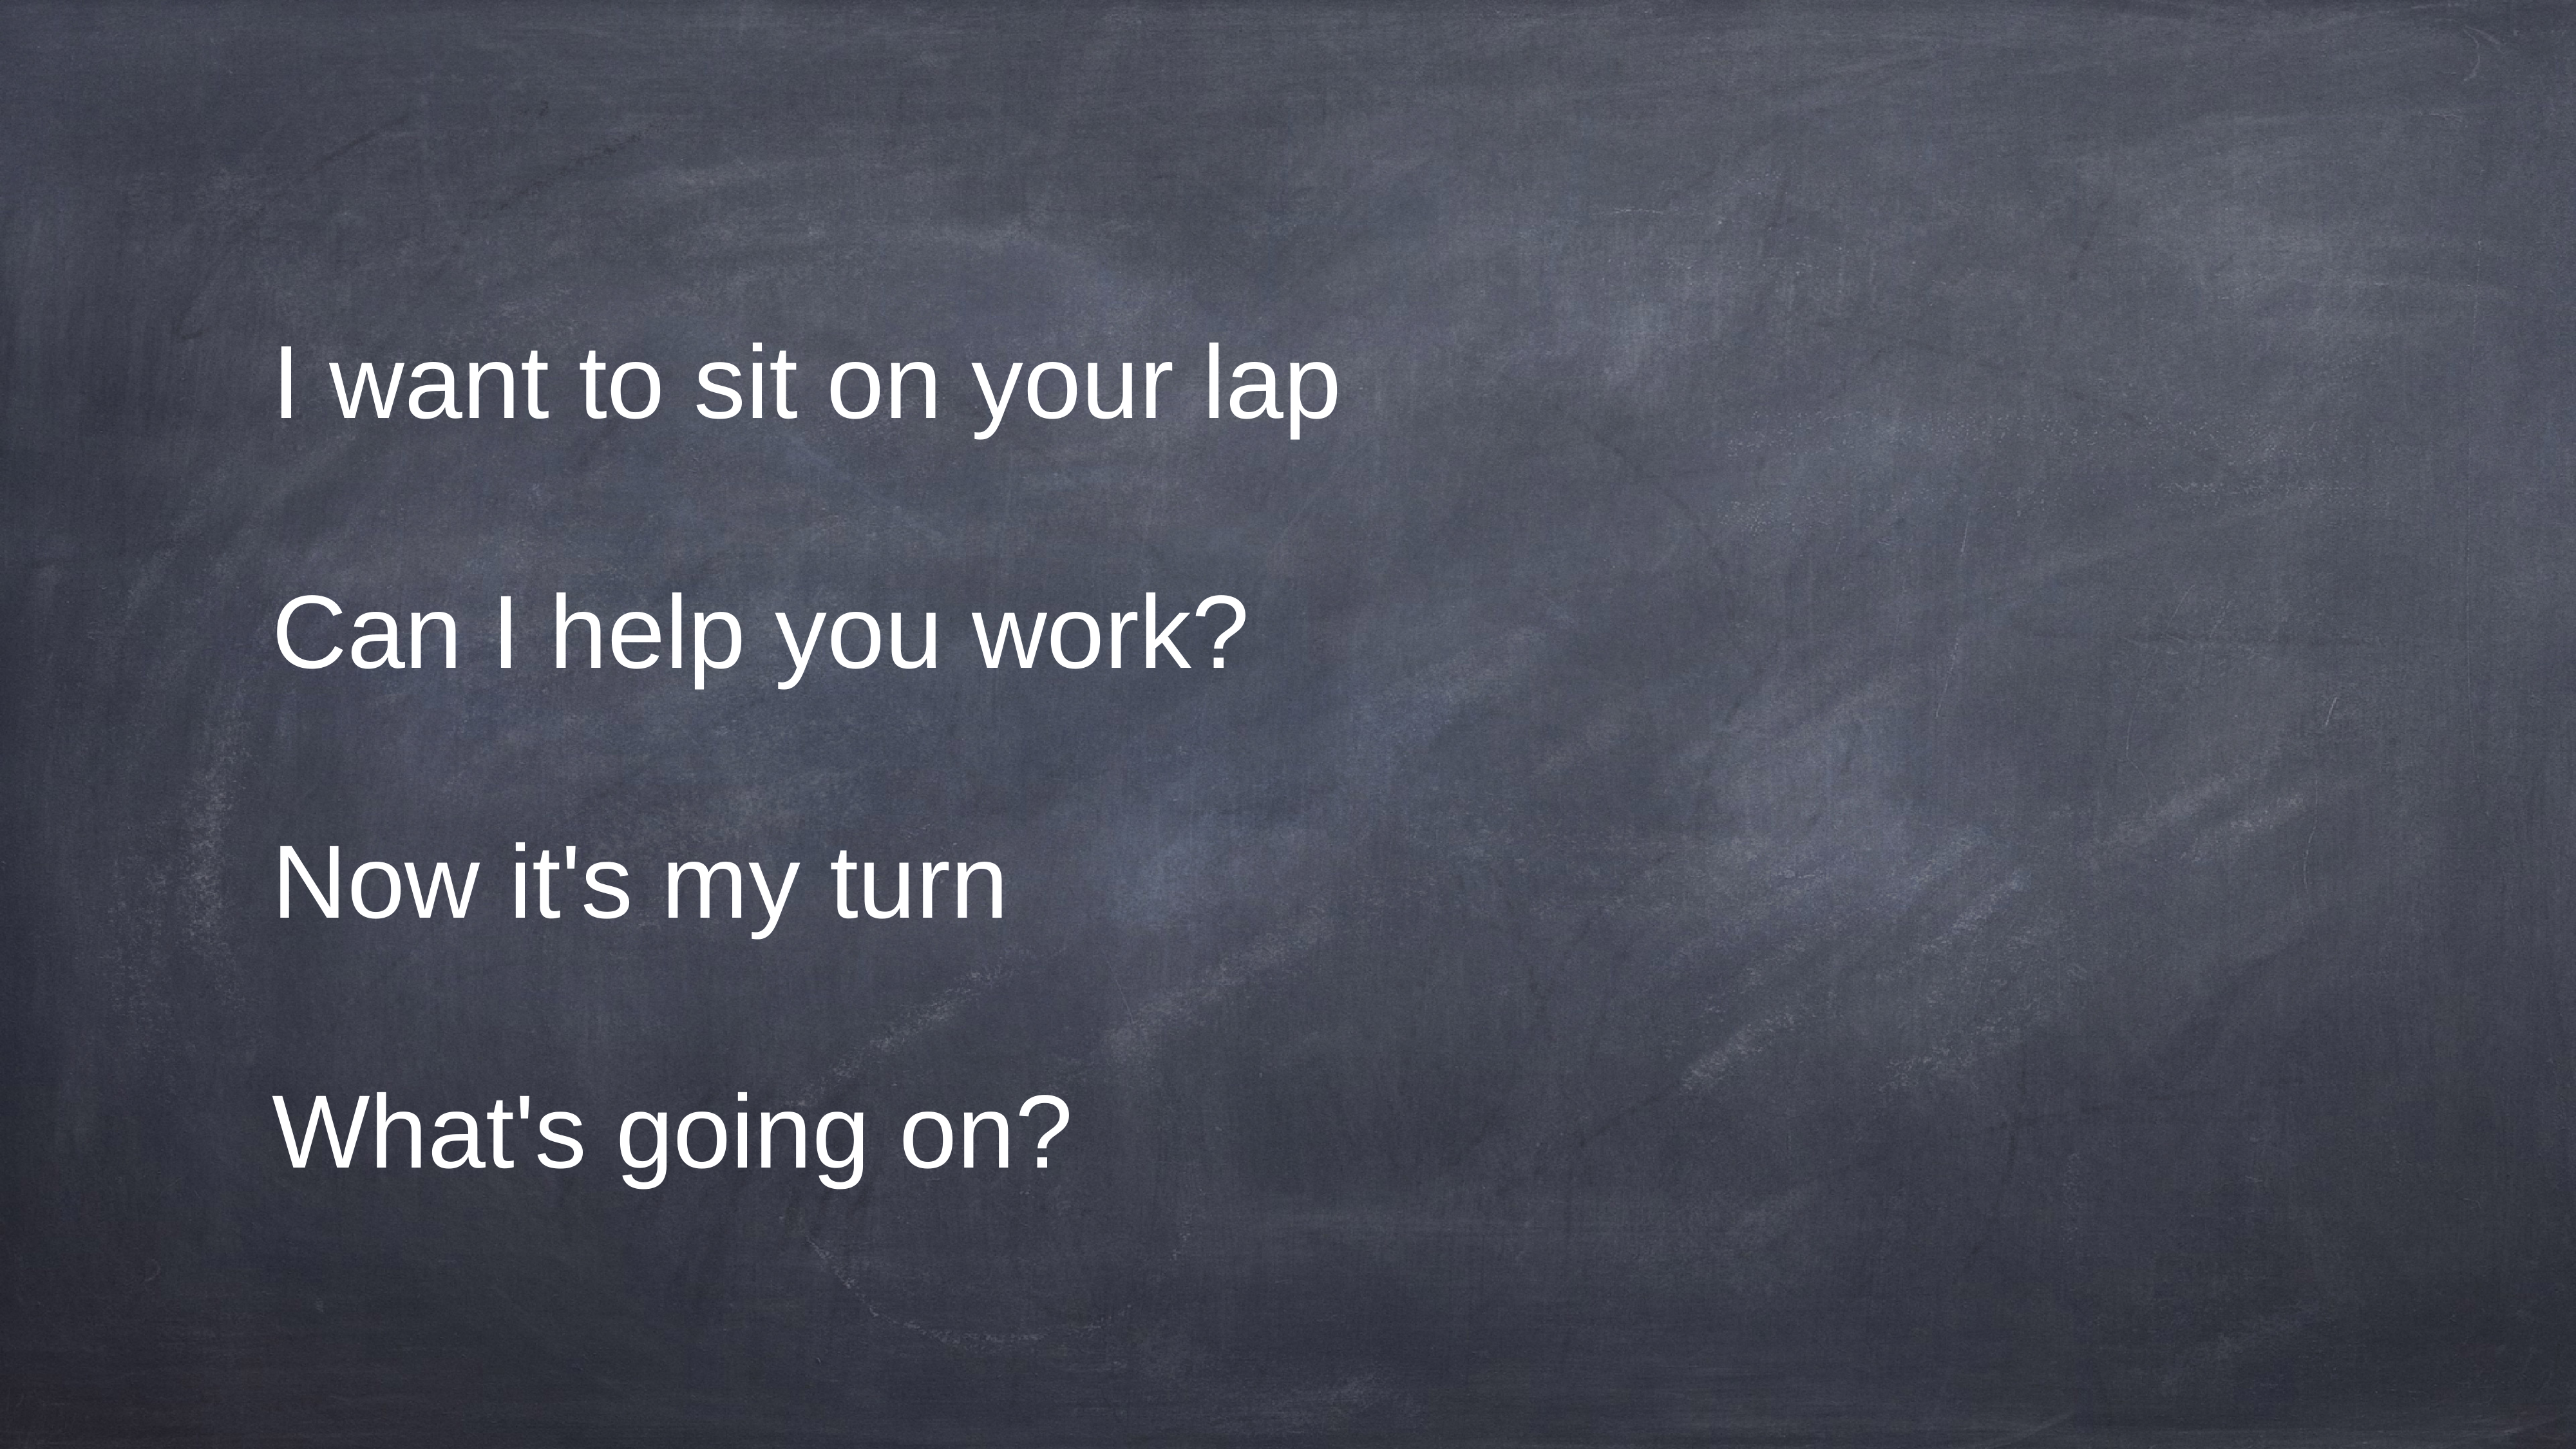

# I want to sit on your lap

Can I help you work?

Now it's my turn

What's going on?